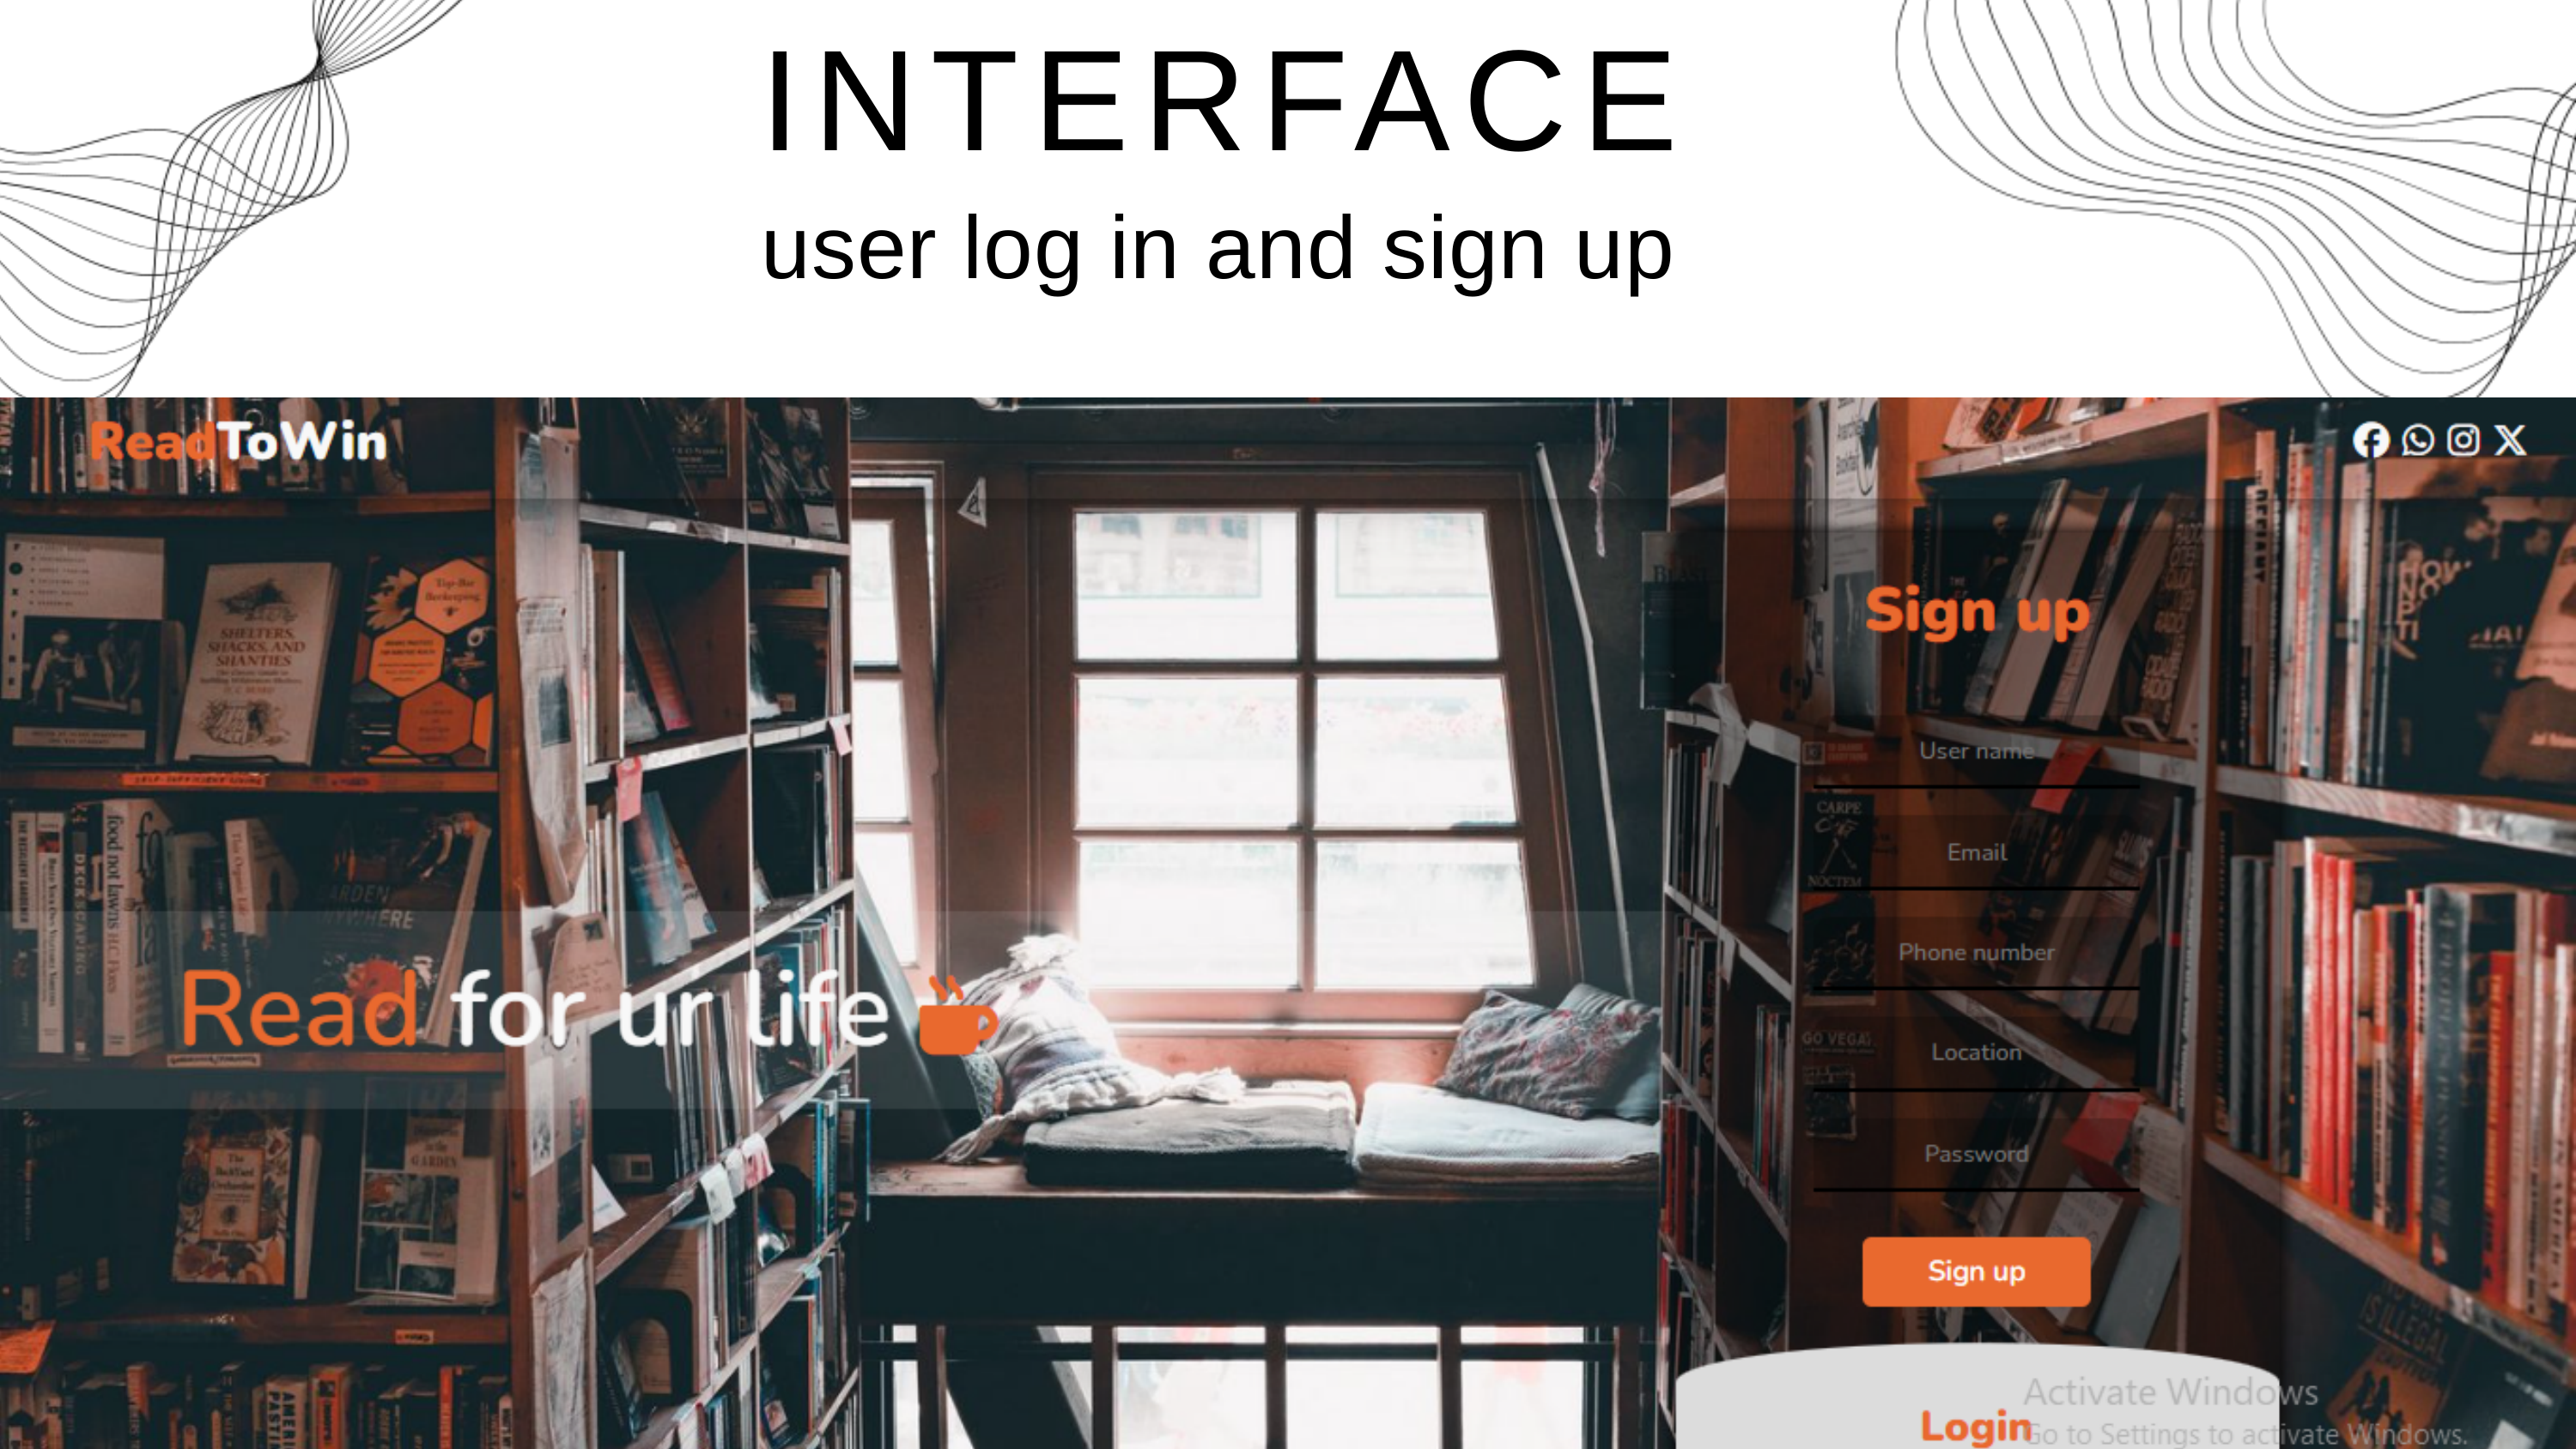

INTERFACE

user log in and sign up